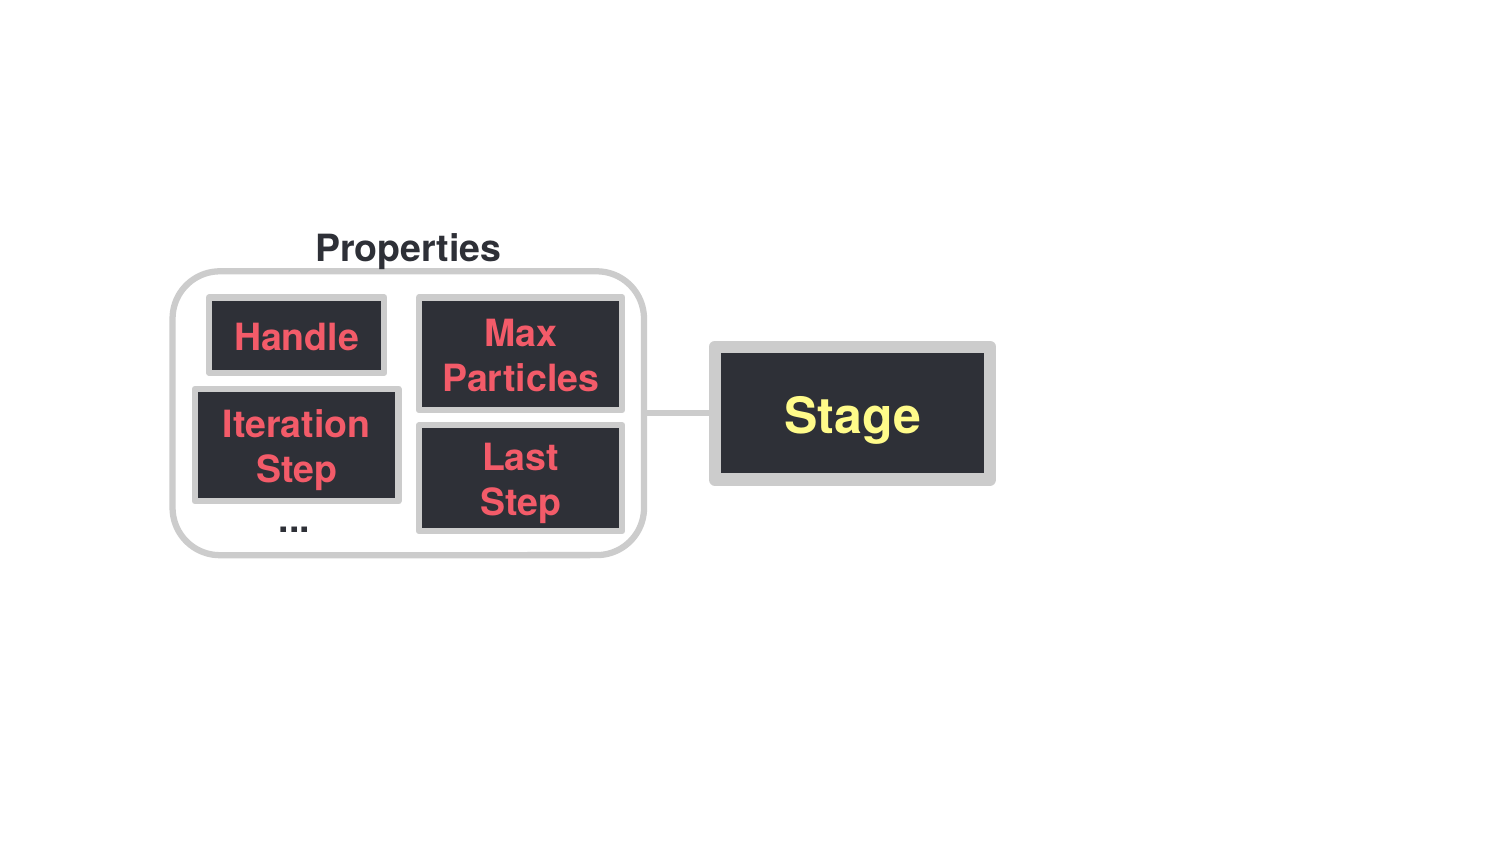

Properties

...

Max
Particles
Handle
Stage
Iteration
Step
Last
Step